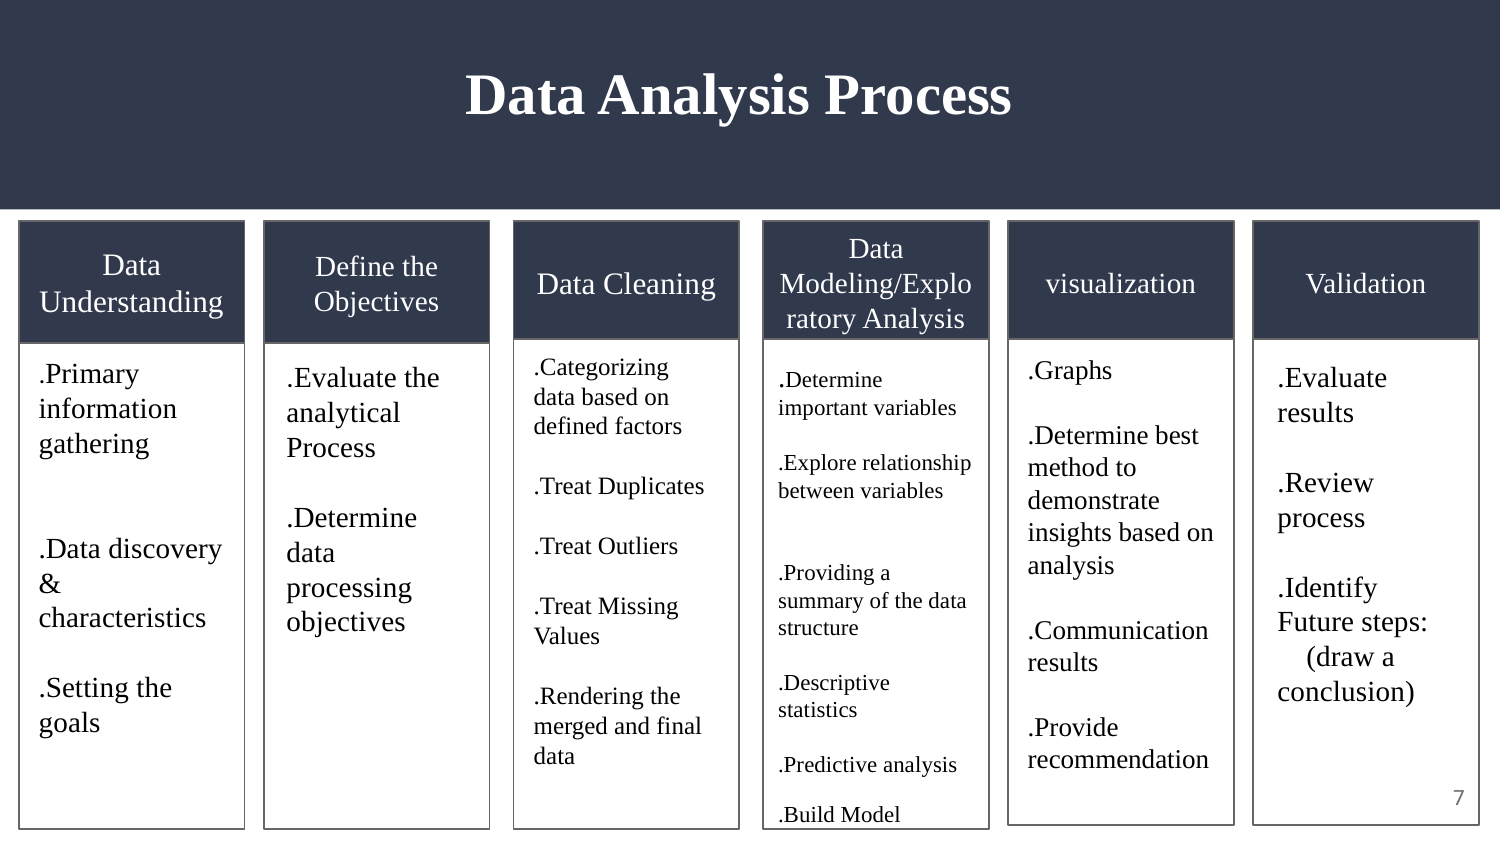

# Data Analysis Process

Define the Objectives
Data Cleaning
Data Modeling/Exploratory Analysis
visualization
Validation
Data Understanding
.Categorizing data based on defined factors

.Treat Duplicates

.Treat Outliers

.Treat Missing Values

.Rendering the merged and final data

.Graphs

.Determine best method to demonstrate insights based on analysis

.Communication results

.Provide recommendation

.Primary information gathering

.Data discovery & characteristics

.Setting the goals

.Evaluate the analytical Process

.Determine data processing objectives
.Determine important variables

.Explore relationship between variables

.Providing a summary of the data structure

.Descriptive statistics

.Predictive analysis

.Build Model
.Evaluate results

.Review process

.Identify Future steps:
    (draw a conclusion)

7